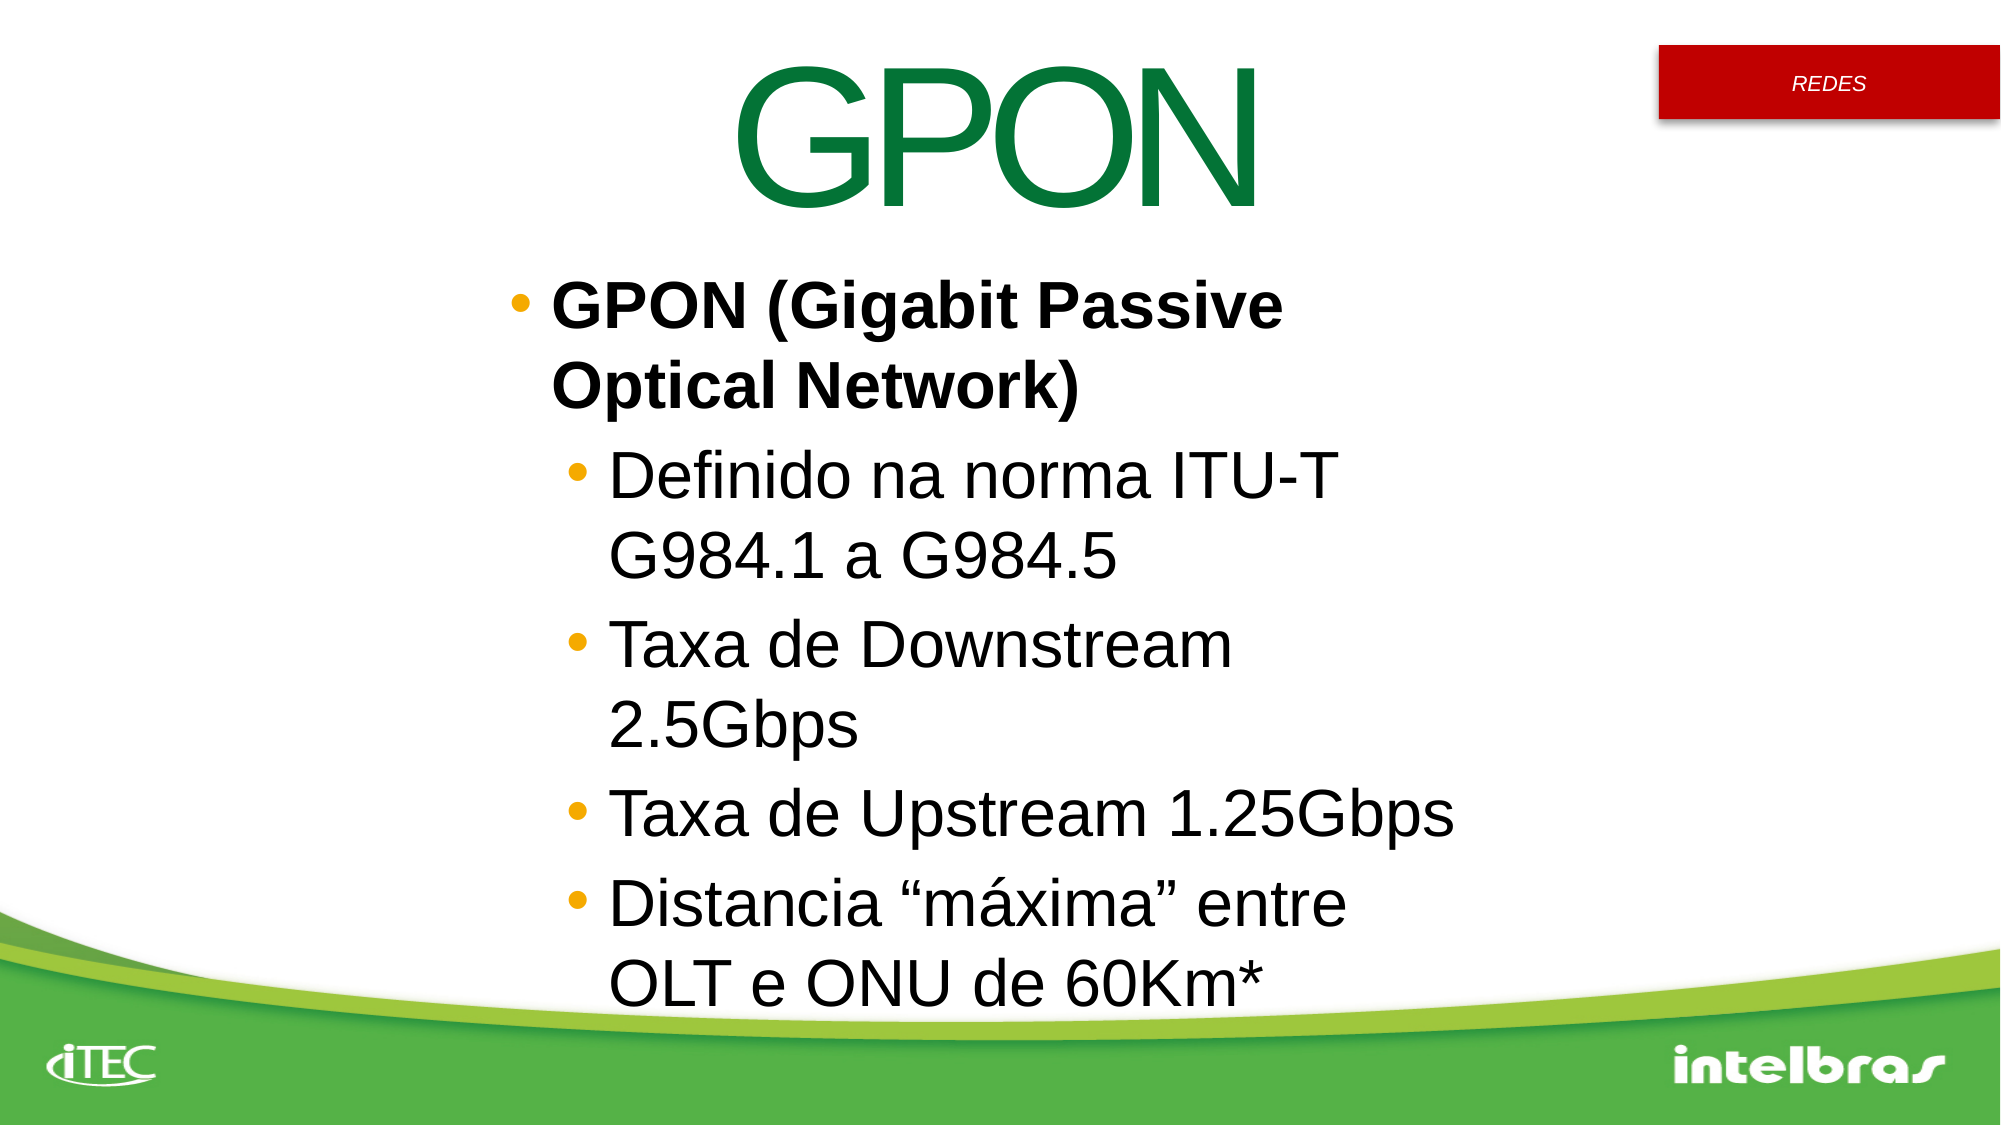

GPON

GPON (Gigabit Passive Optical Network)
Definido na norma ITU-T G984.1 a G984.5
Taxa de Downstream 2.5Gbps
Taxa de Upstream 1.25Gbps
Distancia “máxima” entre OLT e ONU de 60Km*